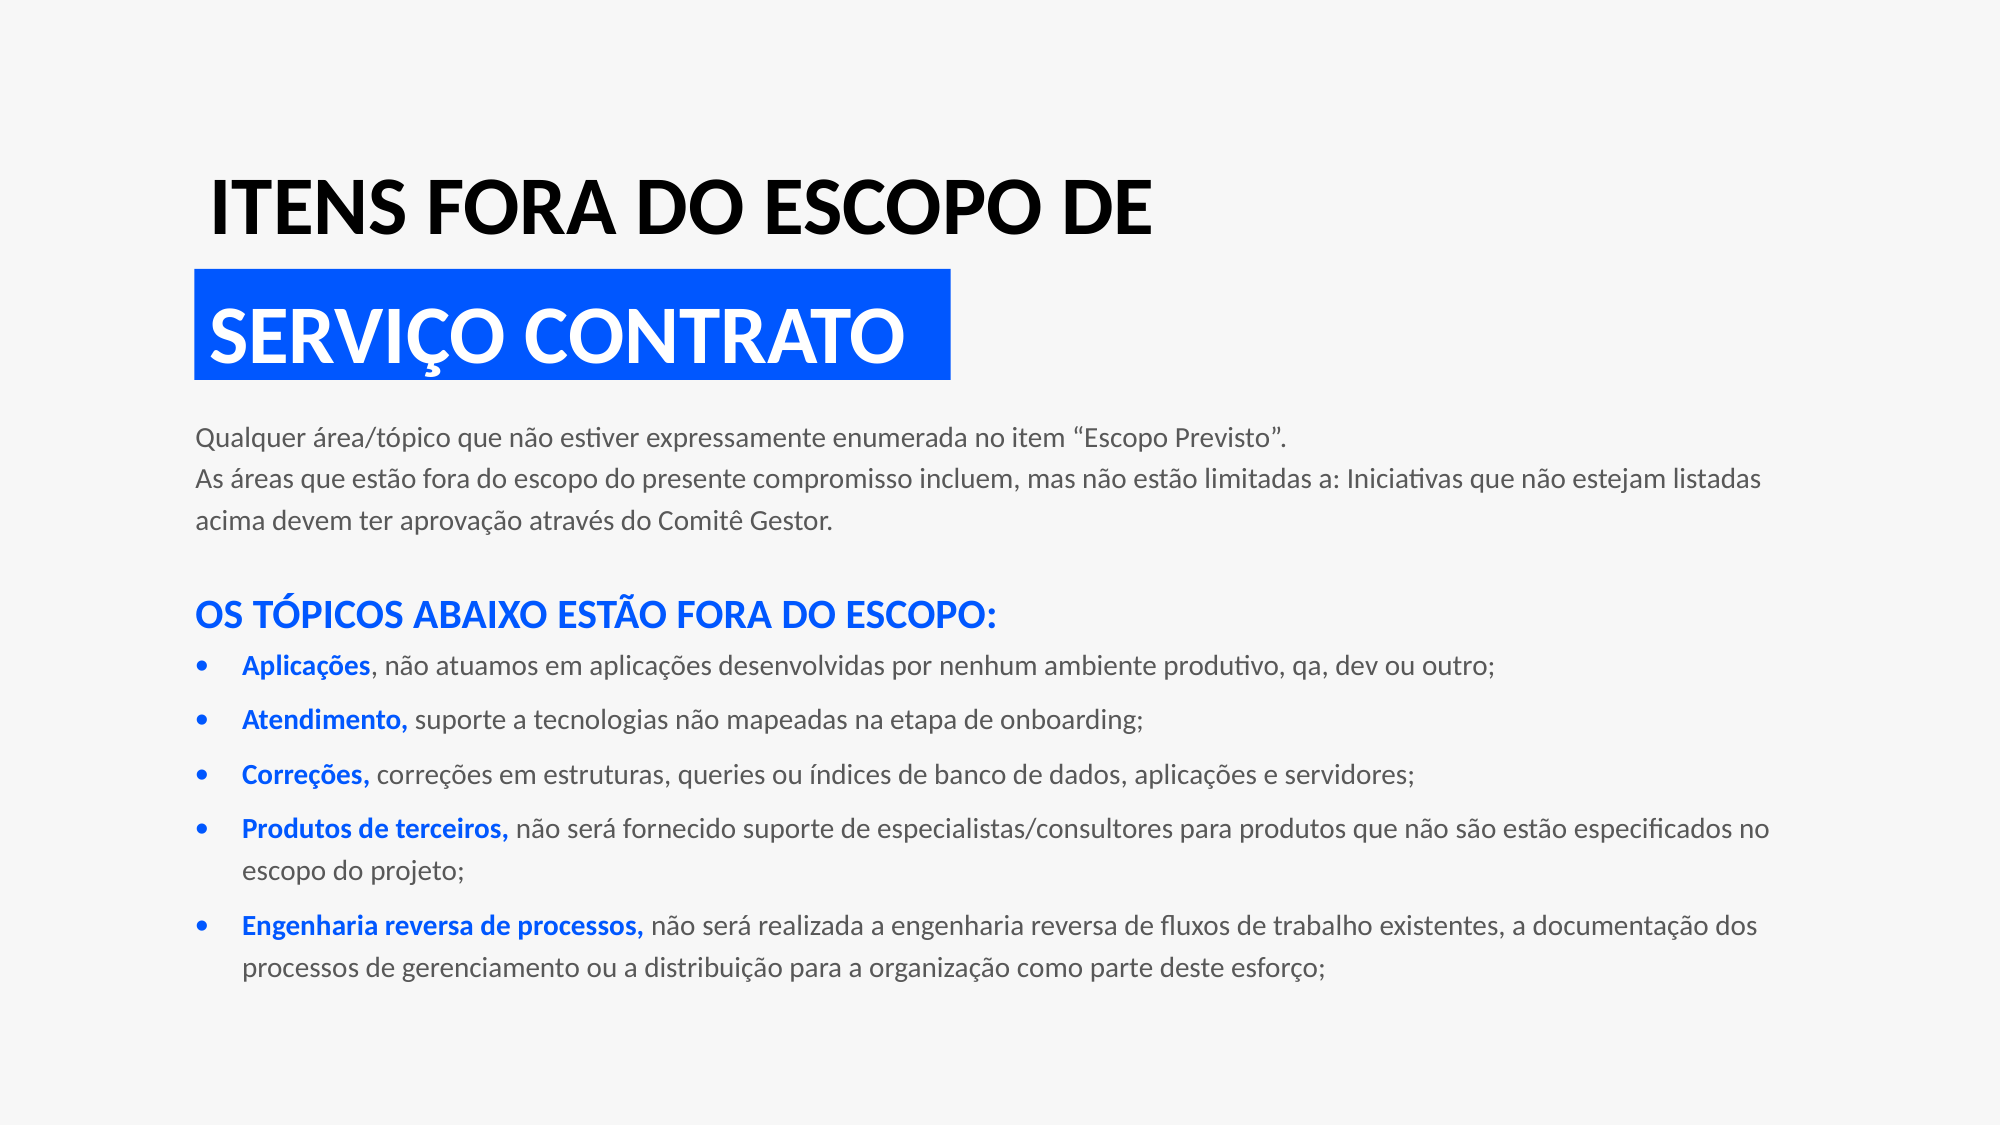

# ITENS FORA DO ESCOPO DE
SERVIÇO CONTRATO
Qualquer área/tópico que não estiver expressamente enumerada no item “Escopo Previsto”.
As áreas que estão fora do escopo do presente compromisso incluem, mas não estão limitadas a: Iniciativas que não estejam listadas  acima devem ter aprovação através do Comitê Gestor.

OS TÓPICOS ABAIXO ESTÃO FORA DO ESCOPO:
•
•
•
•
Aplicações, não atuamos em aplicações desenvolvidas por nenhum ambiente produtivo, qa, dev ou outro;
Atendimento, suporte a tecnologias não mapeadas na etapa de onboarding;
Correções, correções em estruturas, queries ou índices de banco de dados, aplicações e servidores;
Produtos de terceiros, não será fornecido suporte de especialistas/consultores para produtos que não são estão especificados no  escopo do projeto;
Engenharia reversa de processos, não será realizada a engenharia reversa de fluxos de trabalho existentes, a documentação dos  processos de gerenciamento ou a distribuição para a organização como parte deste esforço;
•